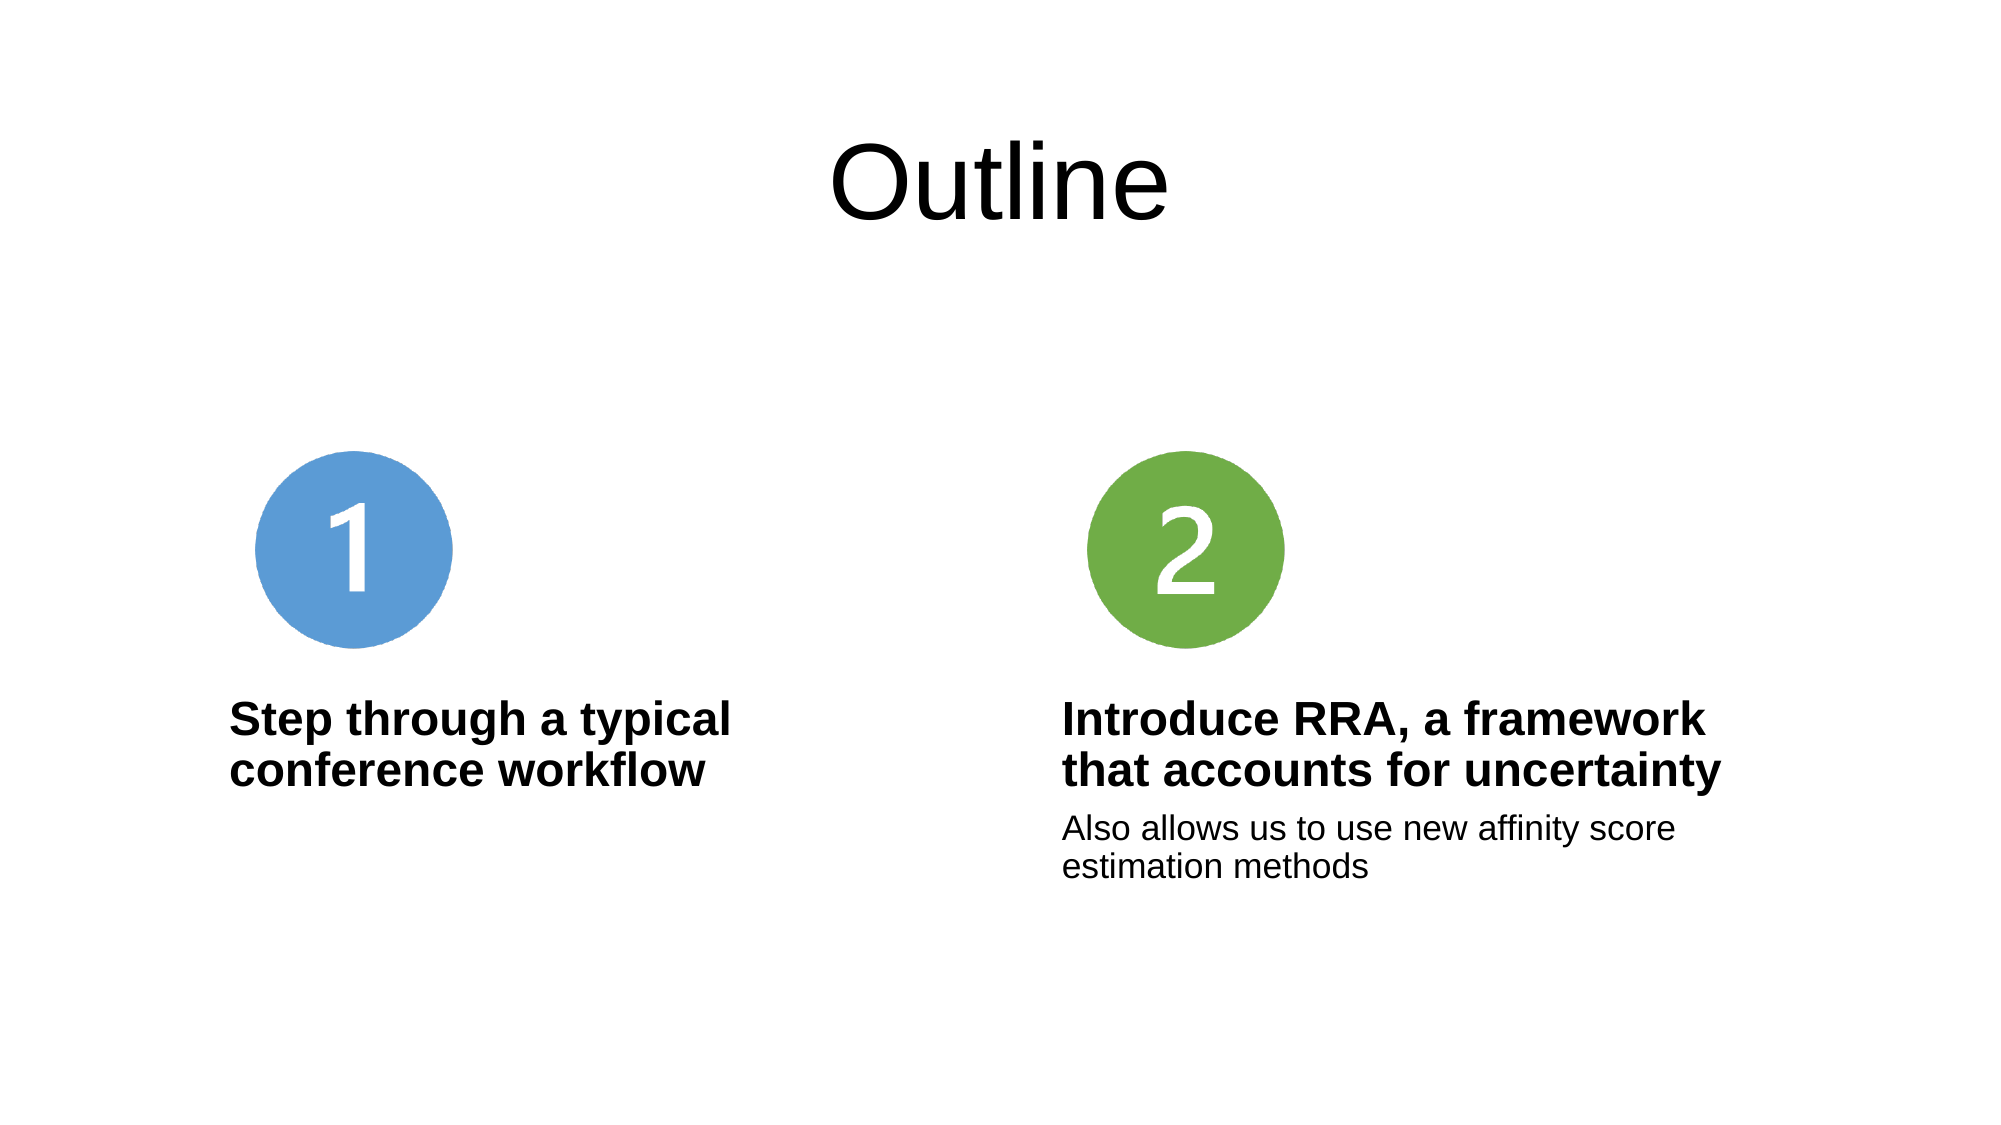

# Outline
Step through a typical conference workflow
Introduce RRA, a framework that accounts for uncertainty
Also allows us to use new affinity score estimation methods
61